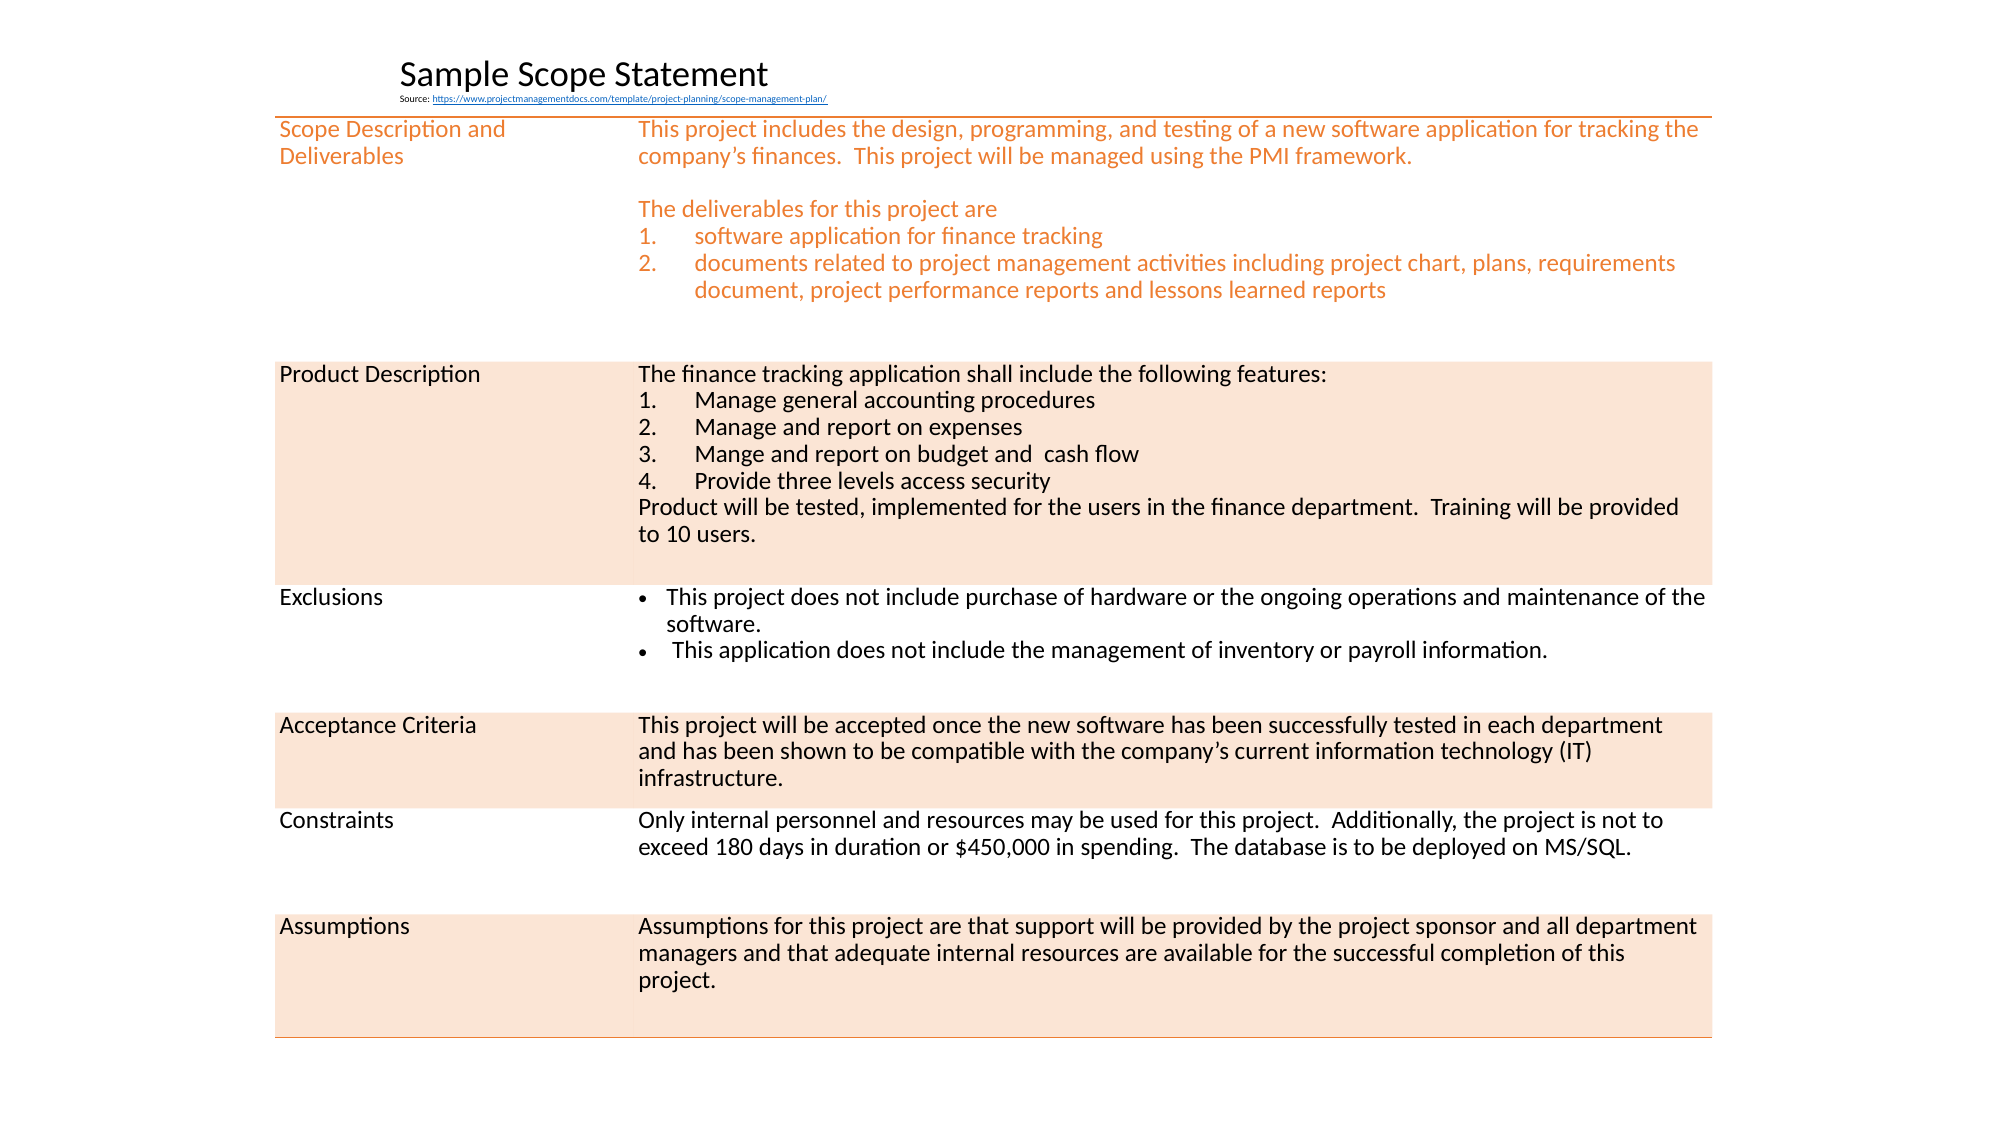

# Sample Scope Statement Source: https://www.projectmanagementdocs.com/template/project-planning/scope-management-plan/
| Scope Description and Deliverables | This project includes the design, programming, and testing of a new software application for tracking the company’s finances. This project will be managed using the PMI framework.   The deliverables for this project are software application for finance tracking documents related to project management activities including project chart, plans, requirements document, project performance reports and lessons learned reports |
| --- | --- |
| Product Description | The finance tracking application shall include the following features: Manage general accounting procedures Manage and report on expenses Mange and report on budget and cash flow Provide three levels access security Product will be tested, implemented for the users in the finance department. Training will be provided to 10 users. |
| Exclusions | This project does not include purchase of hardware or the ongoing operations and maintenance of the software.  This application does not include the management of inventory or payroll information. |
| Acceptance Criteria | This project will be accepted once the new software has been successfully tested in each department and has been shown to be compatible with the company’s current information technology (IT) infrastructure. |
| Constraints | Only internal personnel and resources may be used for this project. Additionally, the project is not to exceed 180 days in duration or $450,000 in spending. The database is to be deployed on MS/SQL. |
| Assumptions | Assumptions for this project are that support will be provided by the project sponsor and all department managers and that adequate internal resources are available for the successful completion of this project. |